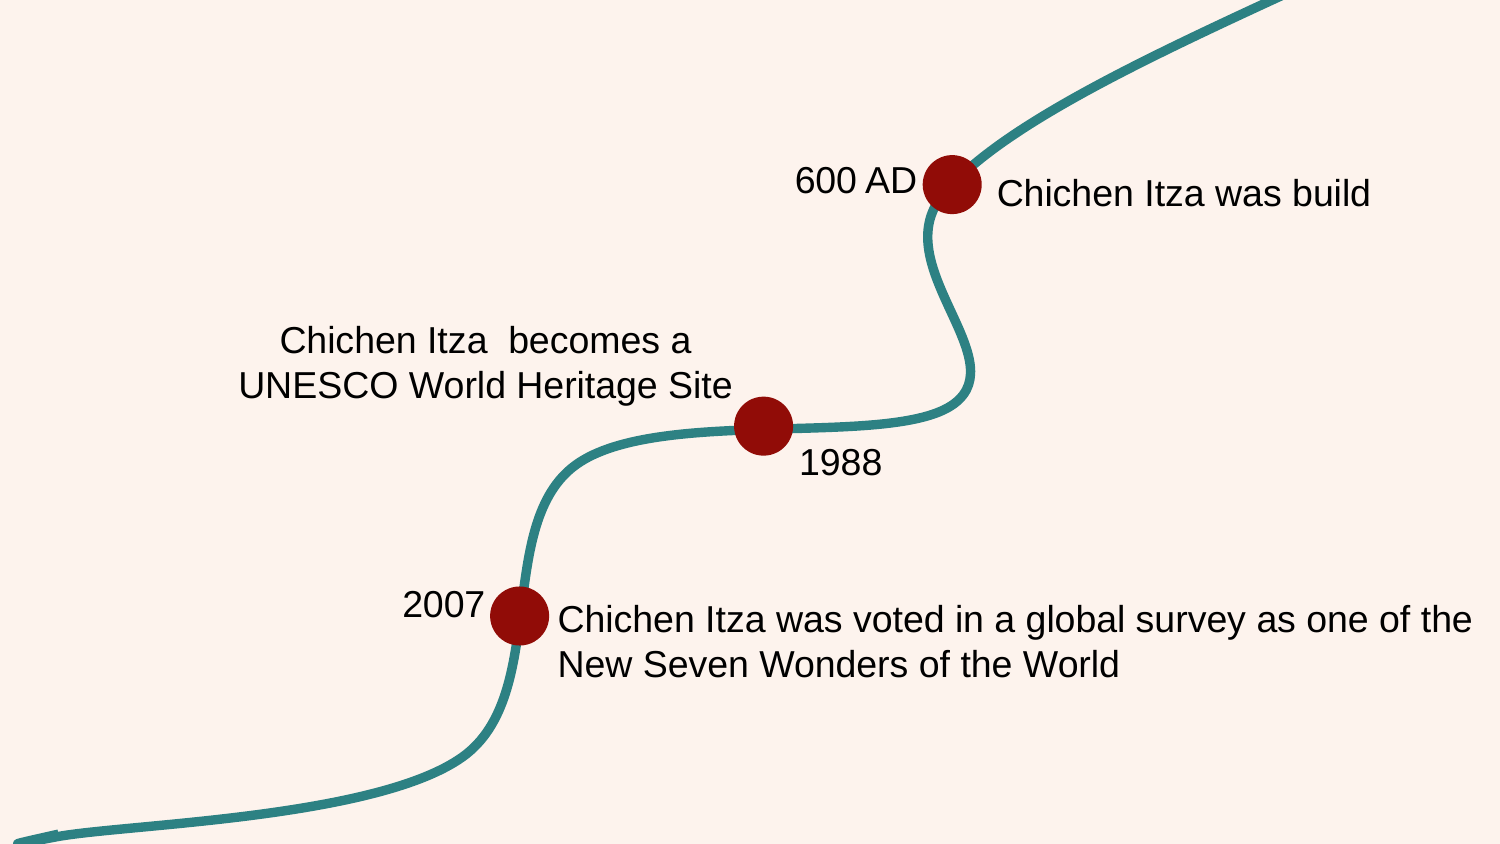

600 AD

Chichen Itza was build
Chichen Itza  becomes a UNESCO World Heritage Site

1988
2007

Chichen Itza was voted in a global survey as one of the New Seven Wonders of the World